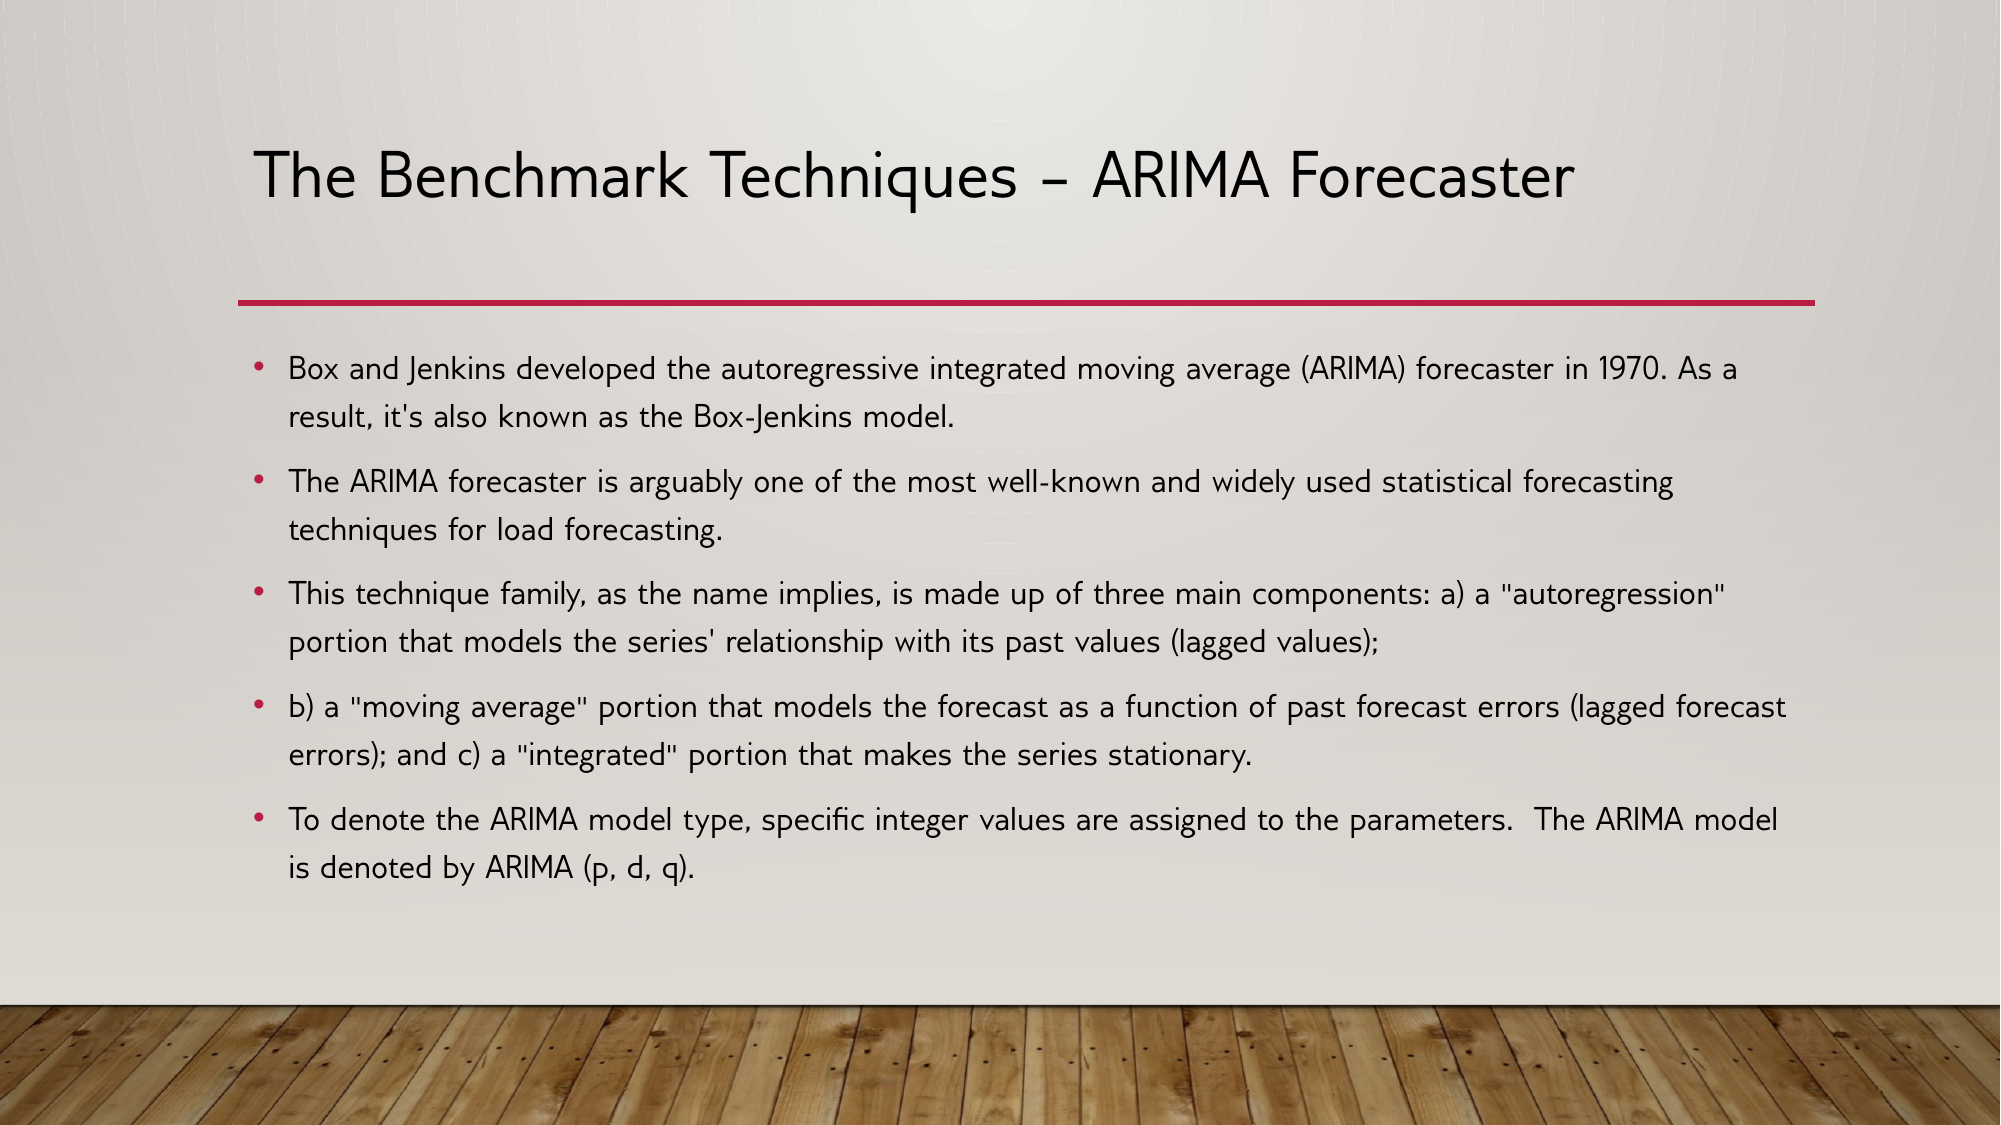

# The Benchmark Techniques – ARIMA Forecaster
Box and Jenkins developed the autoregressive integrated moving average (ARIMA) forecaster in 1970. As a result, it's also known as the Box-Jenkins model.
The ARIMA forecaster is arguably one of the most well-known and widely used statistical forecasting techniques for load forecasting.
This technique family, as the name implies, is made up of three main components: a) a "autoregression" portion that models the series' relationship with its past values (lagged values);
b) a "moving average" portion that models the forecast as a function of past forecast errors (lagged forecast errors); and c) a "integrated" portion that makes the series stationary.
To denote the ARIMA model type, specific integer values are assigned to the parameters.  The ARIMA model is denoted by ARIMA (p, d, q).